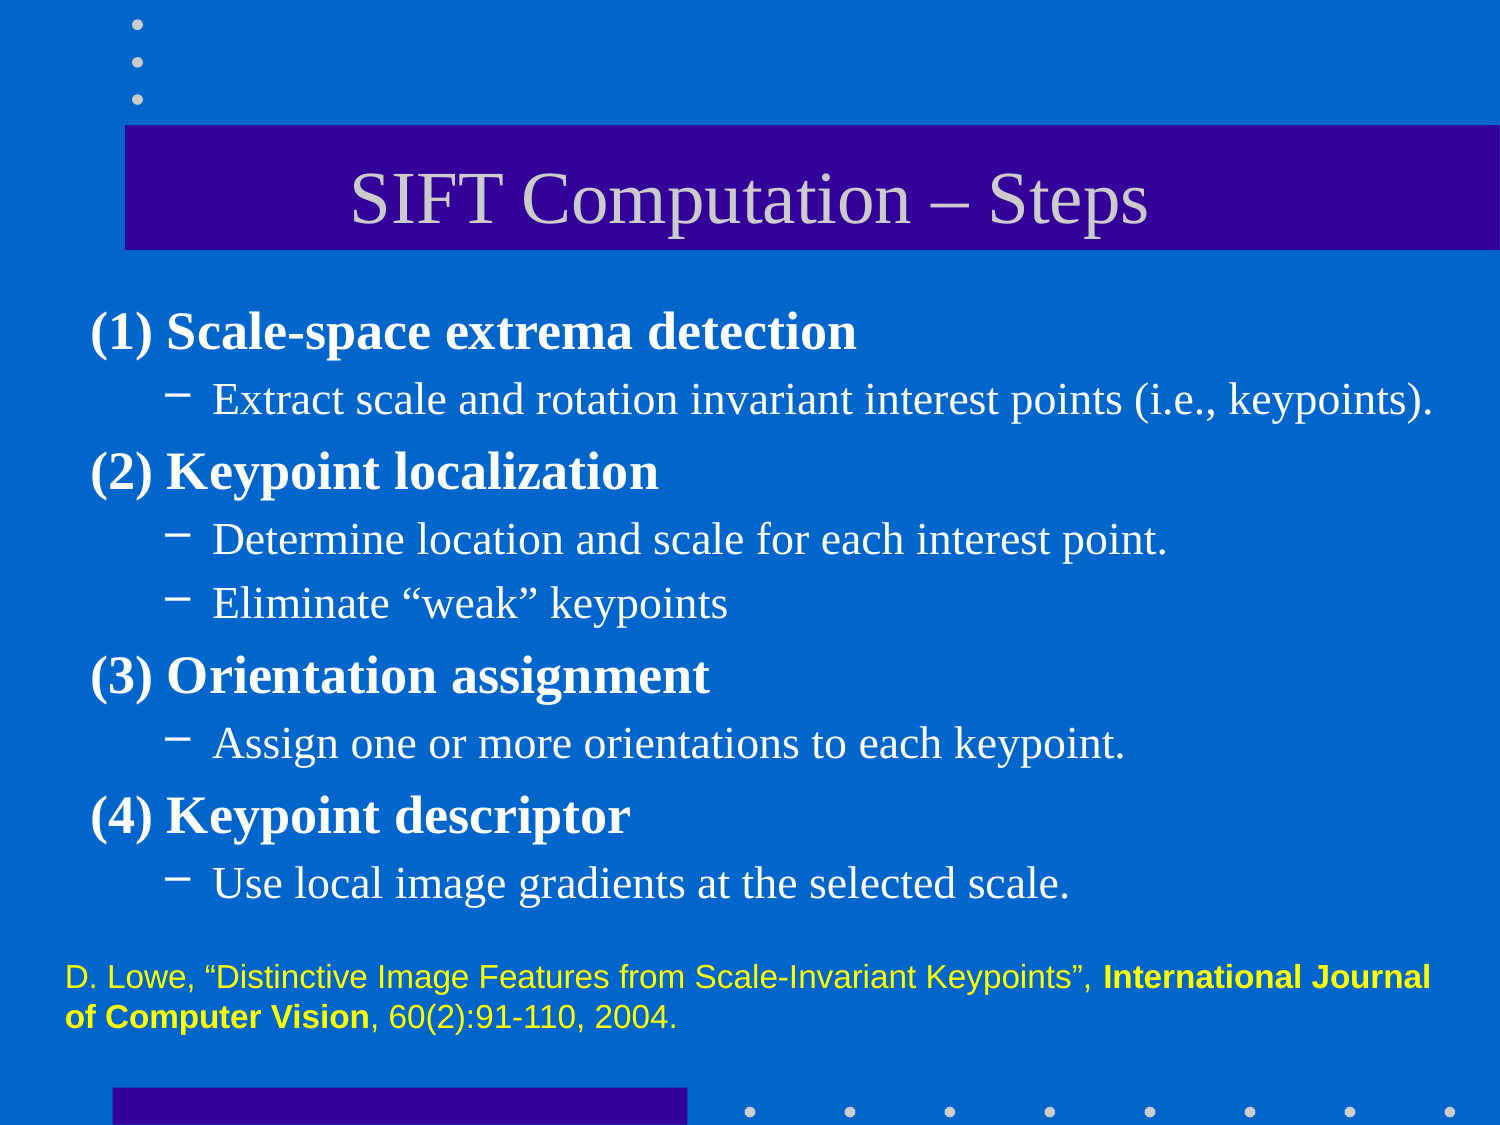

# SIFT Computation – Steps
(1) Scale-space extrema detection
Extract scale and rotation invariant interest points (i.e., keypoints).
(2) Keypoint localization
Determine location and scale for each interest point.
Eliminate “weak” keypoints
(3) Orientation assignment
Assign one or more orientations to each keypoint.
(4) Keypoint descriptor
Use local image gradients at the selected scale.
D. Lowe, “Distinctive Image Features from Scale-Invariant Keypoints”, International Journal
of Computer Vision, 60(2):91-110, 2004.